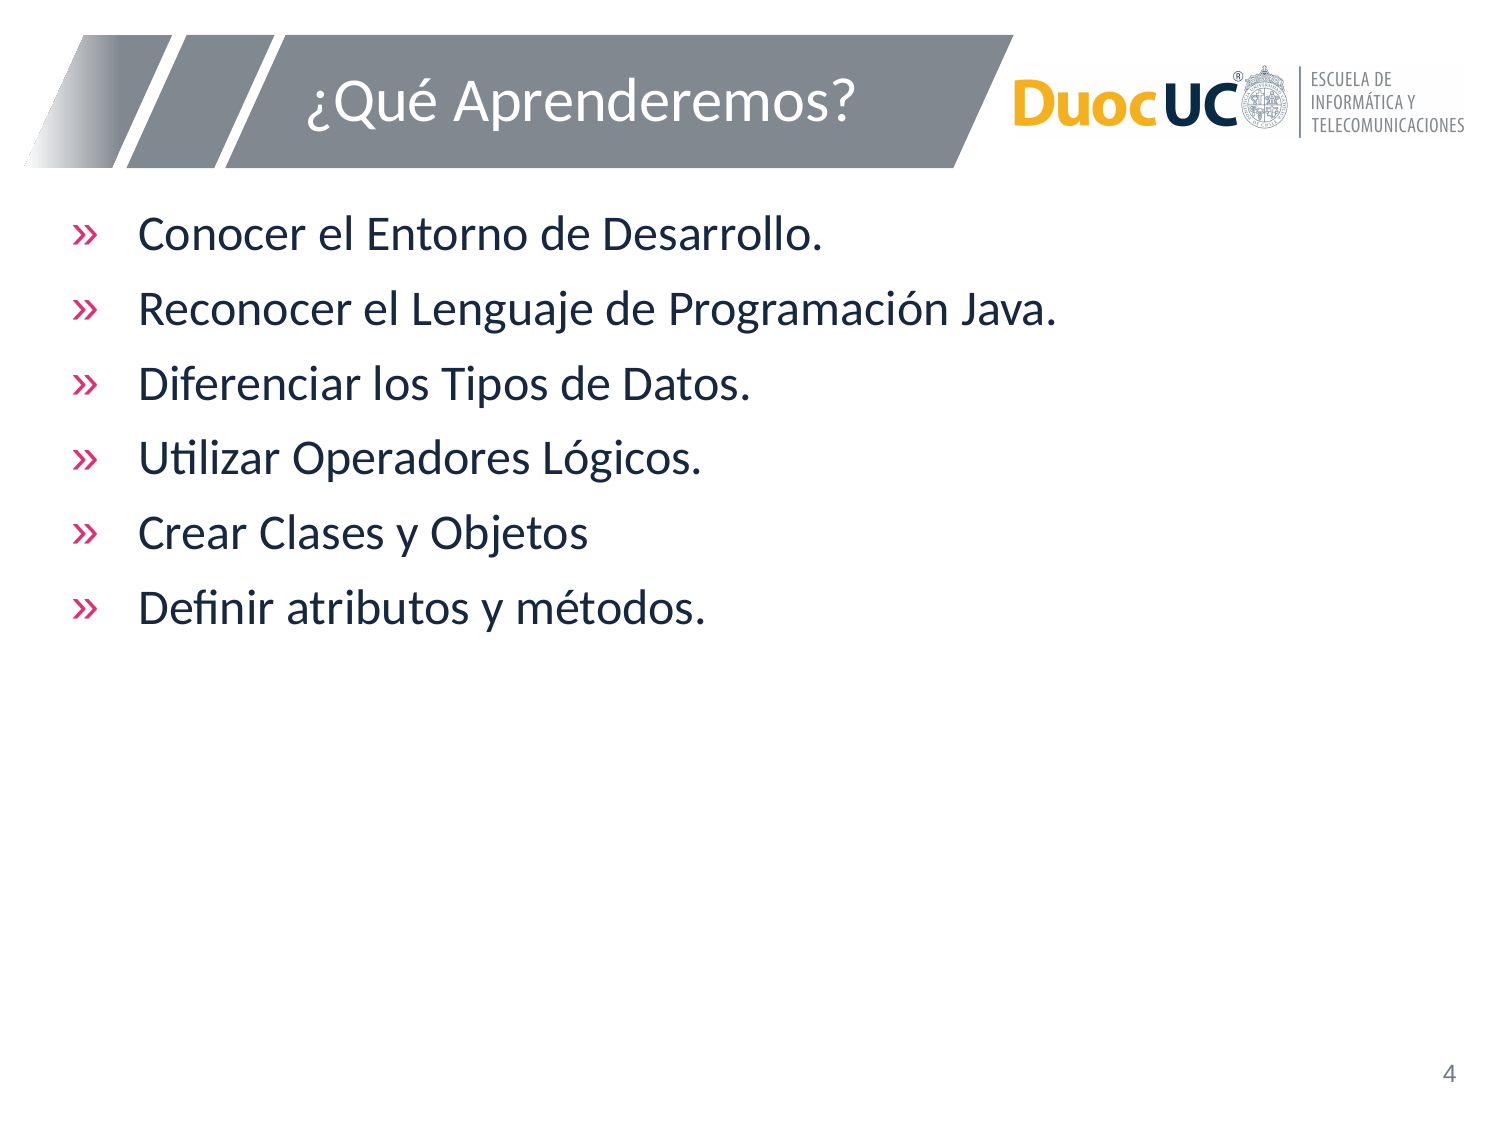

# ¿Qué Aprenderemos?
Conocer el Entorno de Desarrollo.
Reconocer el Lenguaje de Programación Java.
Diferenciar los Tipos de Datos.
Utilizar Operadores Lógicos.
Crear Clases y Objetos
Definir atributos y métodos.